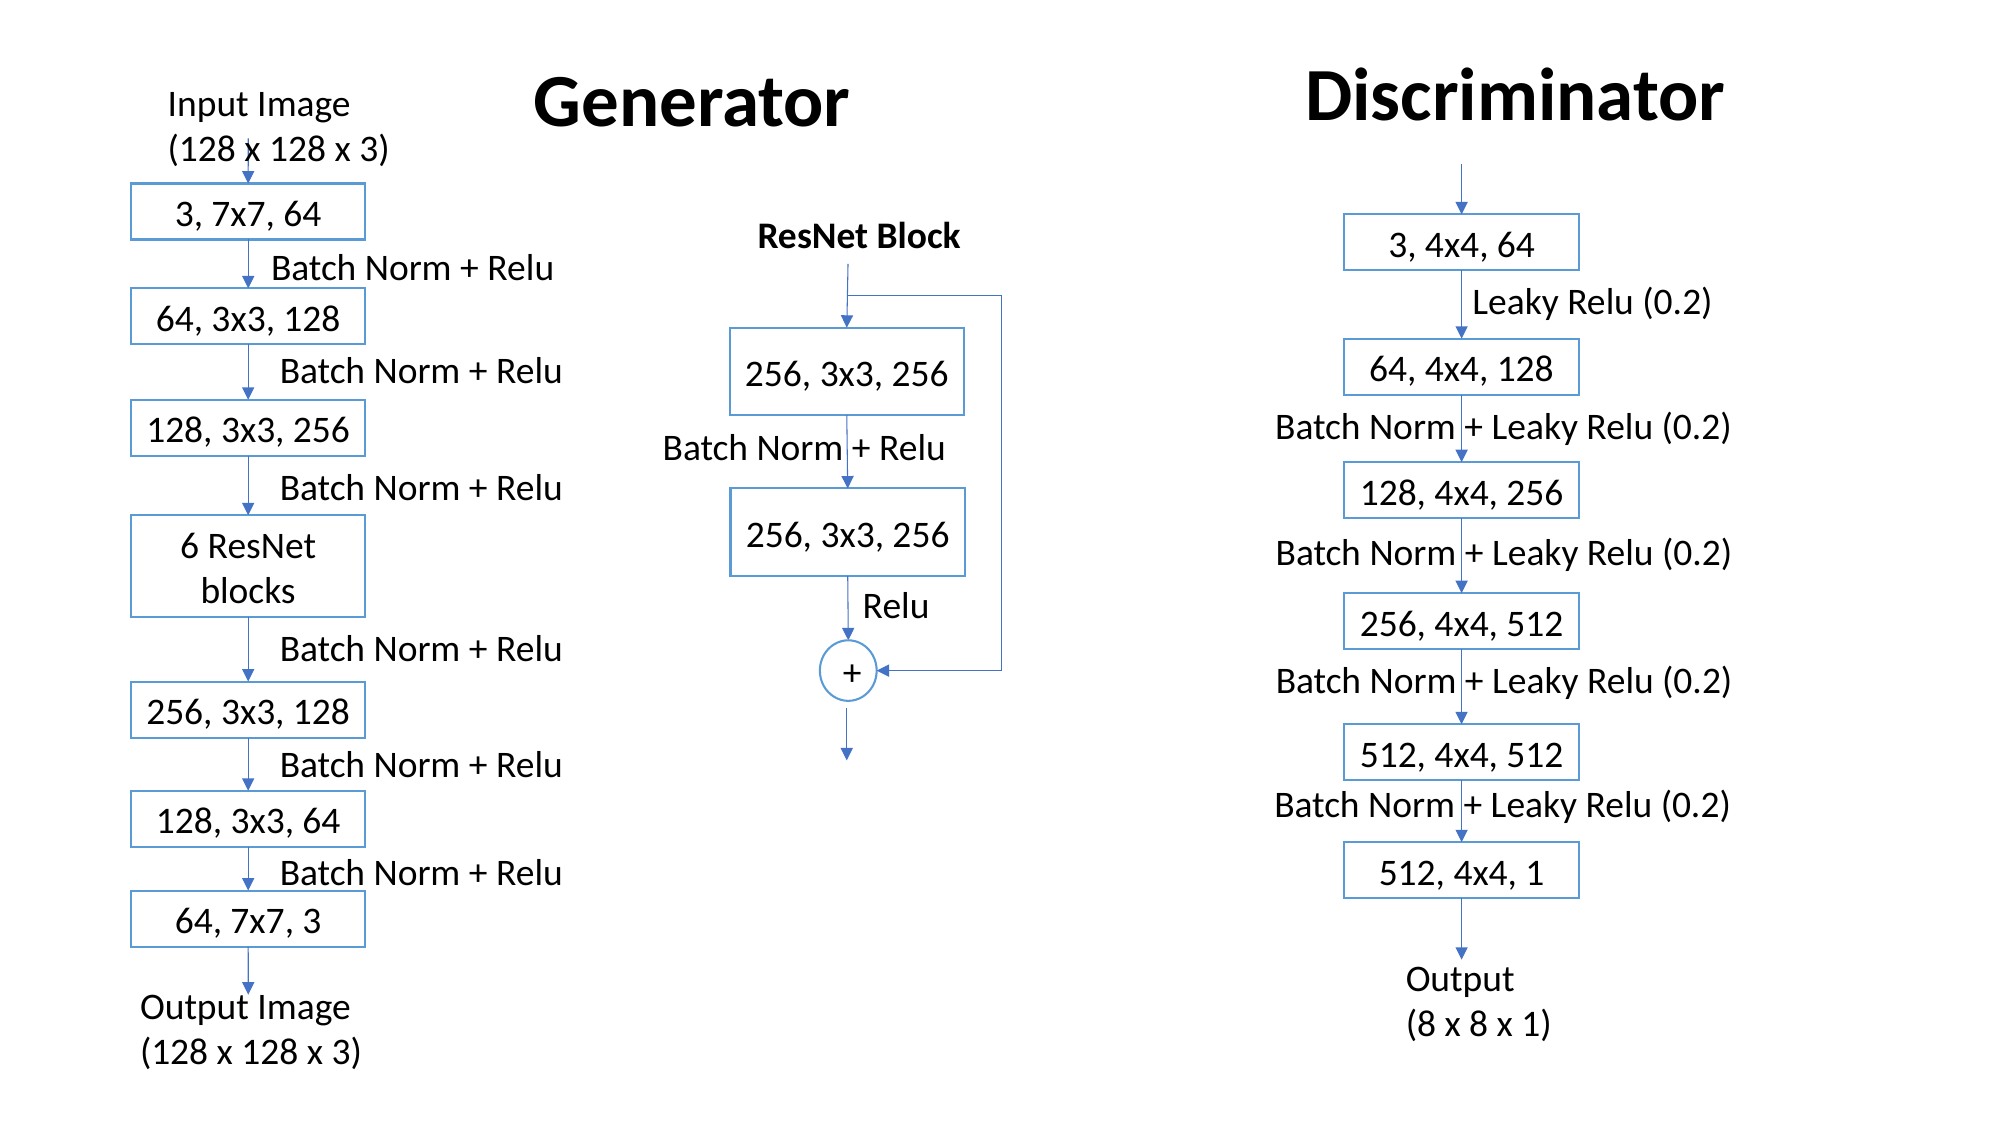

Discriminator
 Generator
Input Image (128 x 128 x 3)
3, 7x7, 64
Batch Norm + Relu
64, 3x3, 128
Batch Norm + Relu
128, 3x3, 256
Batch Norm + Relu
6 ResNet blocks
Batch Norm + Relu
256, 3x3, 128
Batch Norm + Relu
128, 3x3, 64
Batch Norm + Relu
64, 7x7, 3
Output Image (128 x 128 x 3)
ResNet Block
3, 4x4, 64
Leaky Relu (0.2)
256, 3x3, 256
64, 4x4, 128
Batch Norm + Leaky Relu (0.2)
Batch Norm + Relu
128, 4x4, 256
256, 3x3, 256
Batch Norm + Leaky Relu (0.2)
Relu
256, 4x4, 512
+
Batch Norm + Leaky Relu (0.2)
512, 4x4, 512
Batch Norm + Leaky Relu (0.2)
512, 4x4, 1
Output
(8 x 8 x 1)